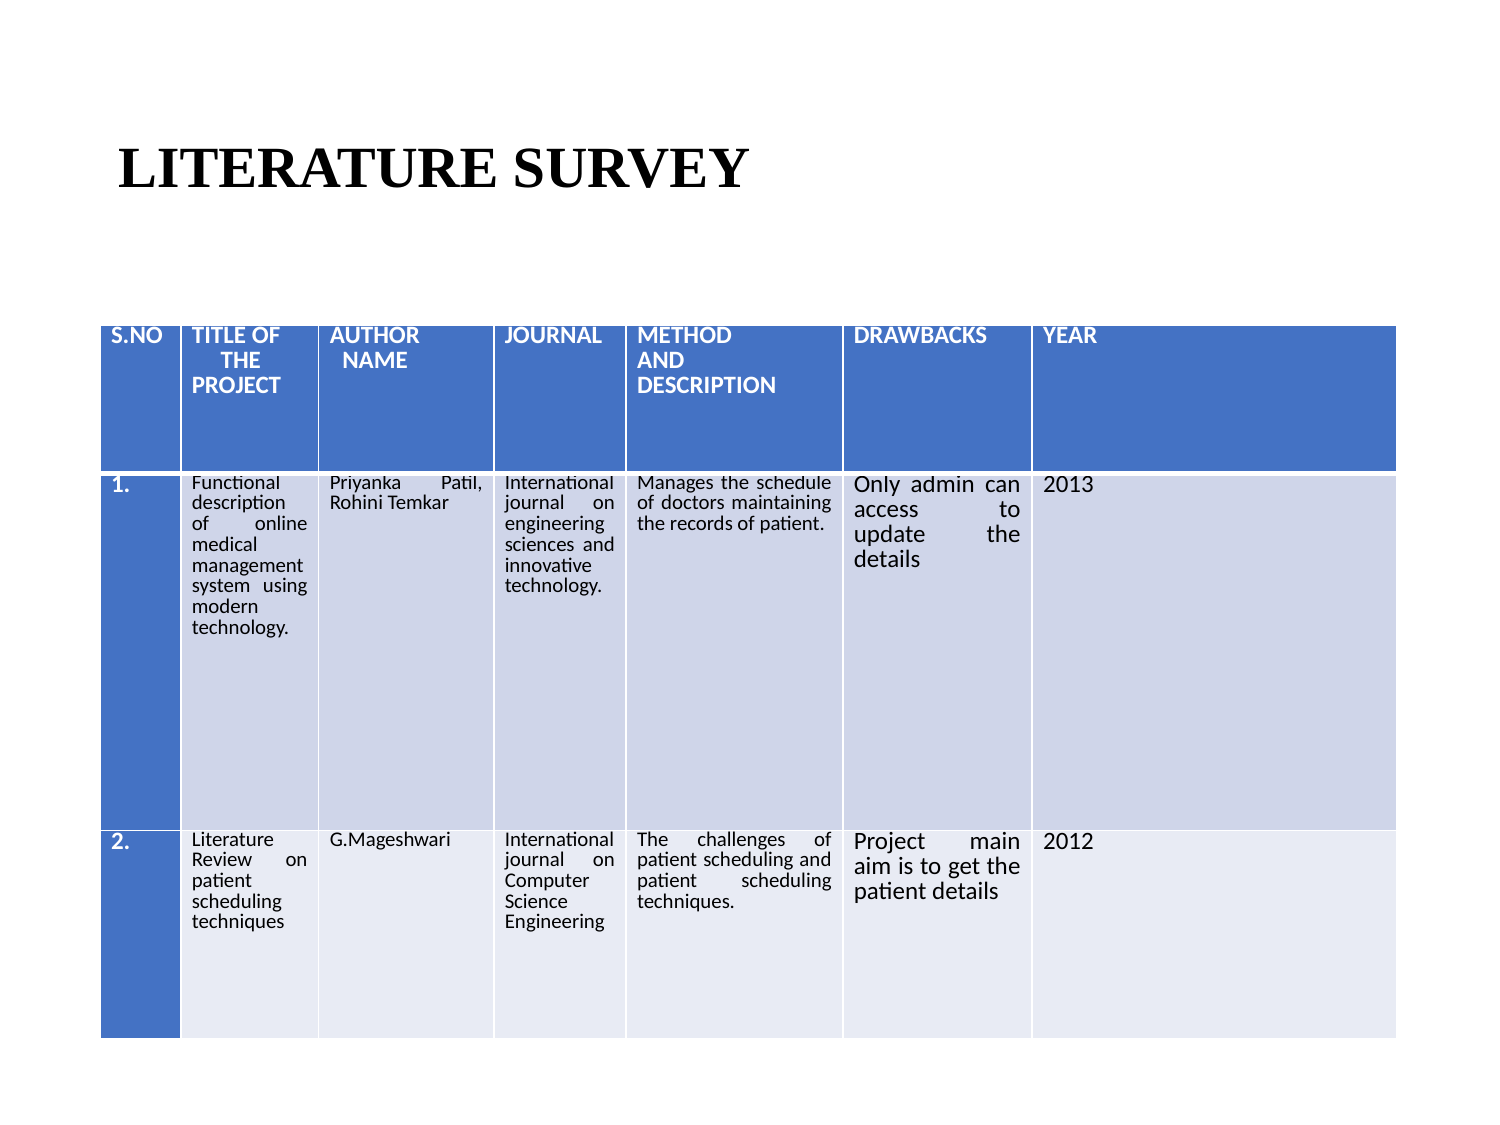

# LITERATURE SURVEY
| S.NO | TITLE OF THE PROJECT | AUTHOR NAME | JOURNAL | METHOD AND DESCRIPTION | DRAWBACKS | YEAR |
| --- | --- | --- | --- | --- | --- | --- |
| 1. | Functional description of online medical management system using modern technology. | Priyanka Patil, Rohini Temkar | International journal on engineering sciences and innovative technology. | Manages the schedule of doctors maintaining the records of patient. | Only admin can access to update the details | 2013 |
| 2. | Literature Review on patient scheduling techniques | G.Mageshwari | International journal on Computer Science Engineering | The challenges of patient scheduling and patient scheduling techniques. | Project main aim is to get the patient details | 2012 |